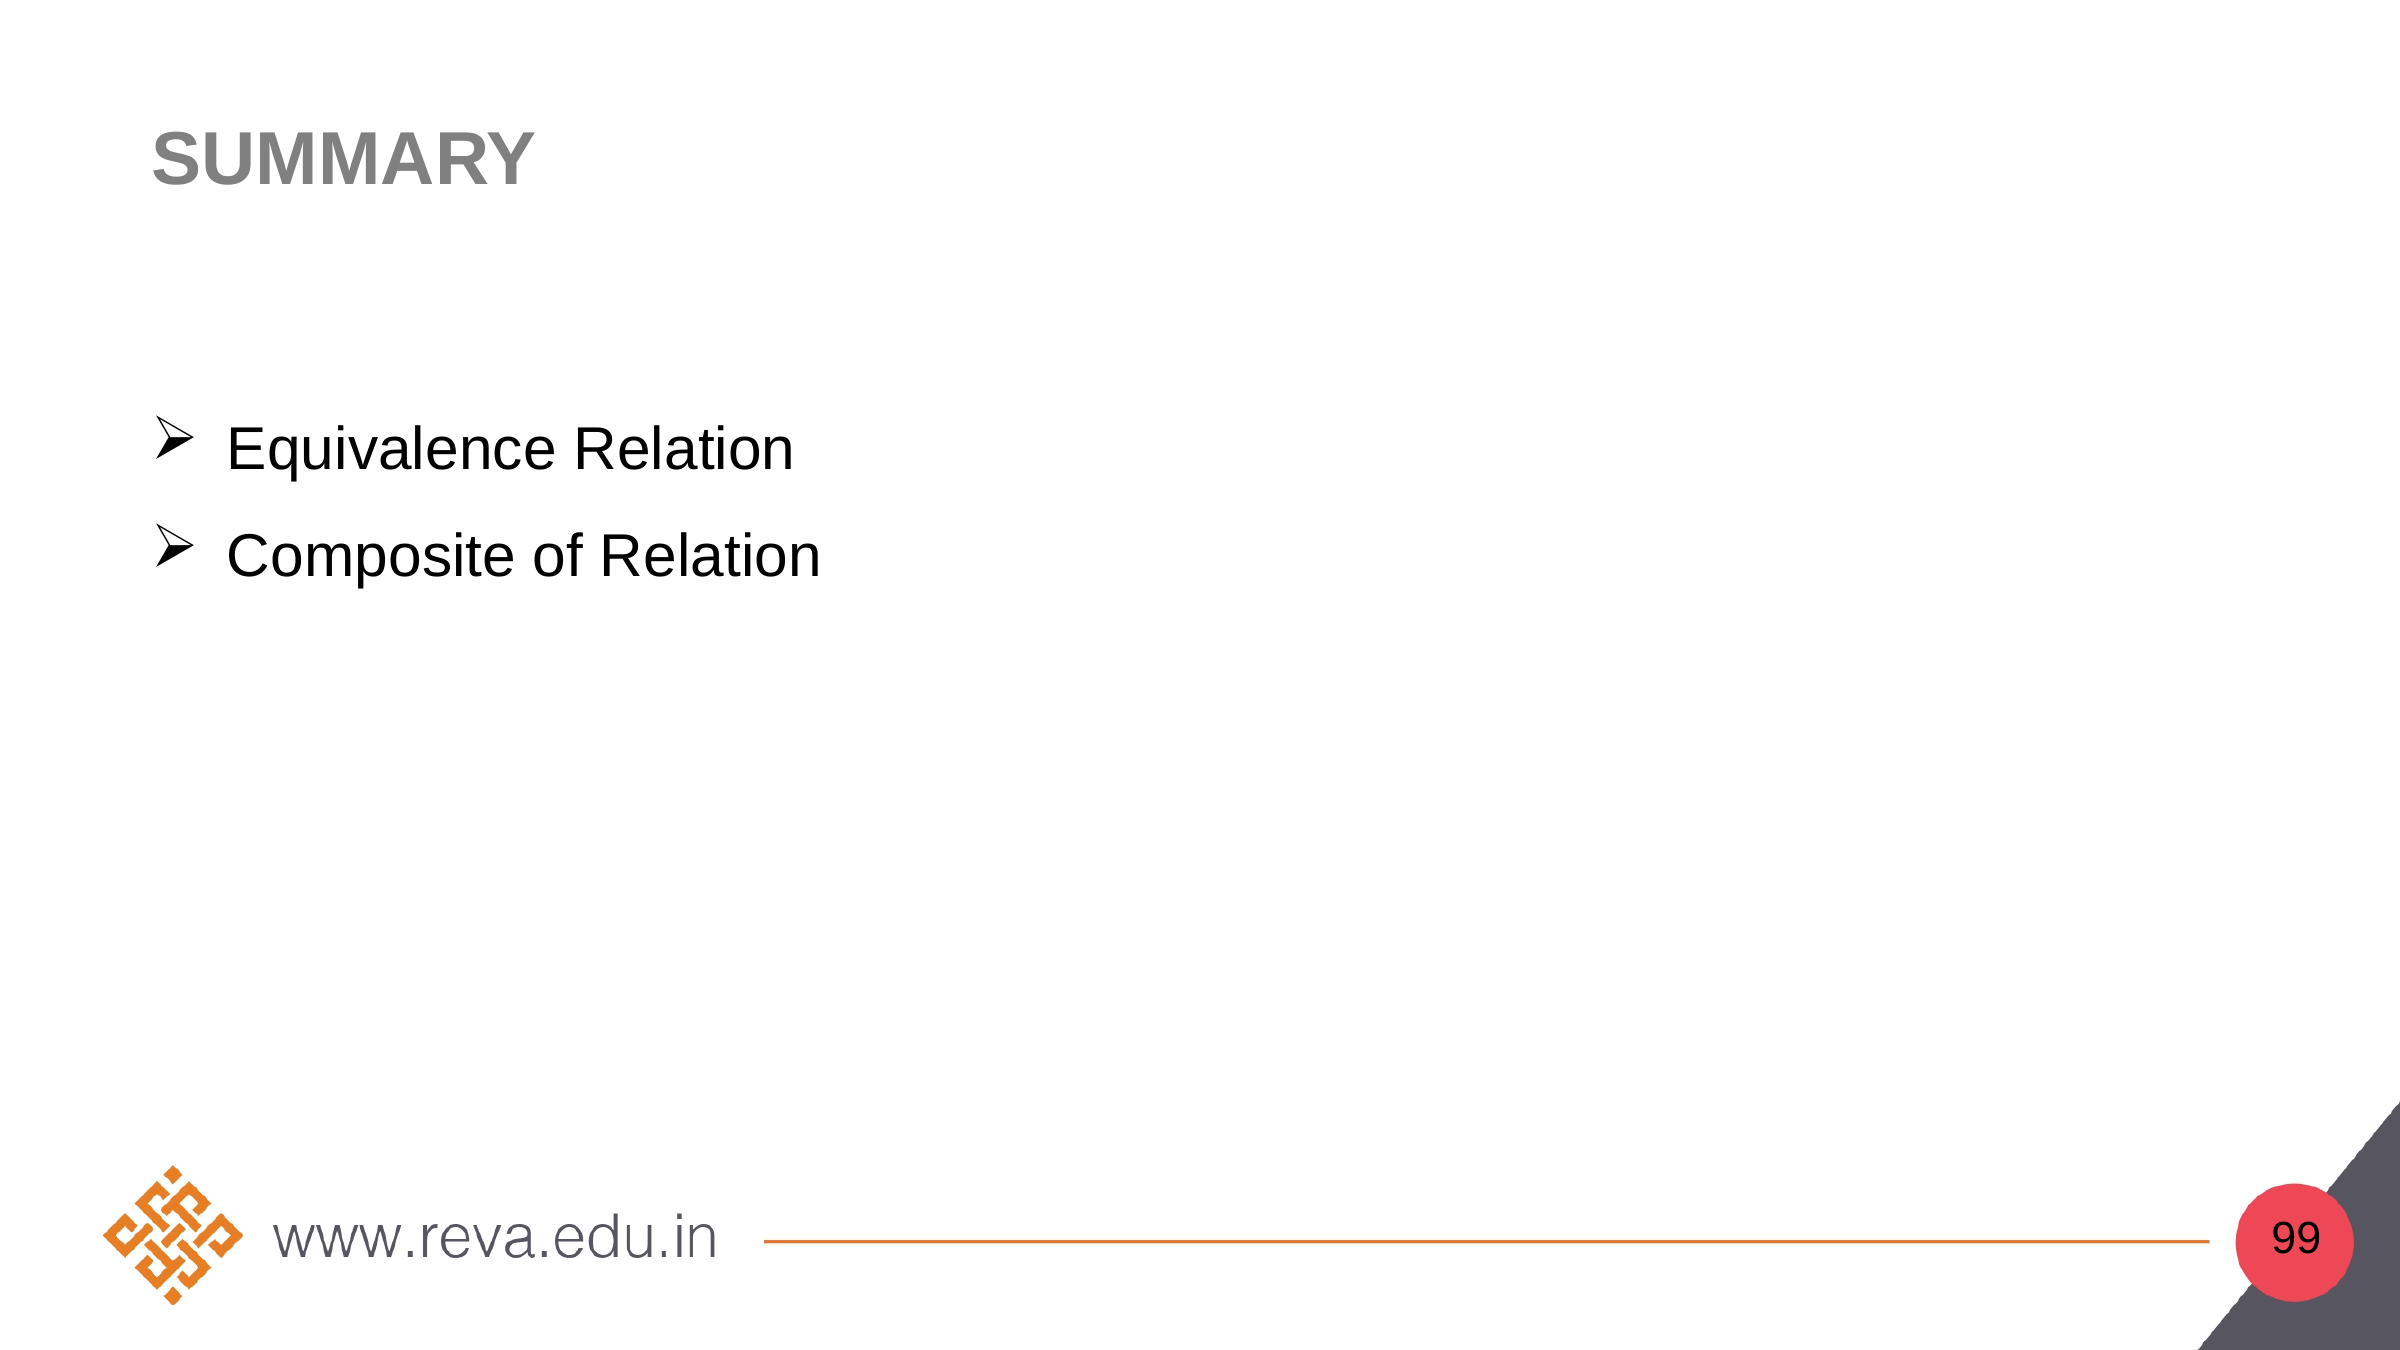

# SUMMARY
Equivalence Relation
Composite of Relation

99